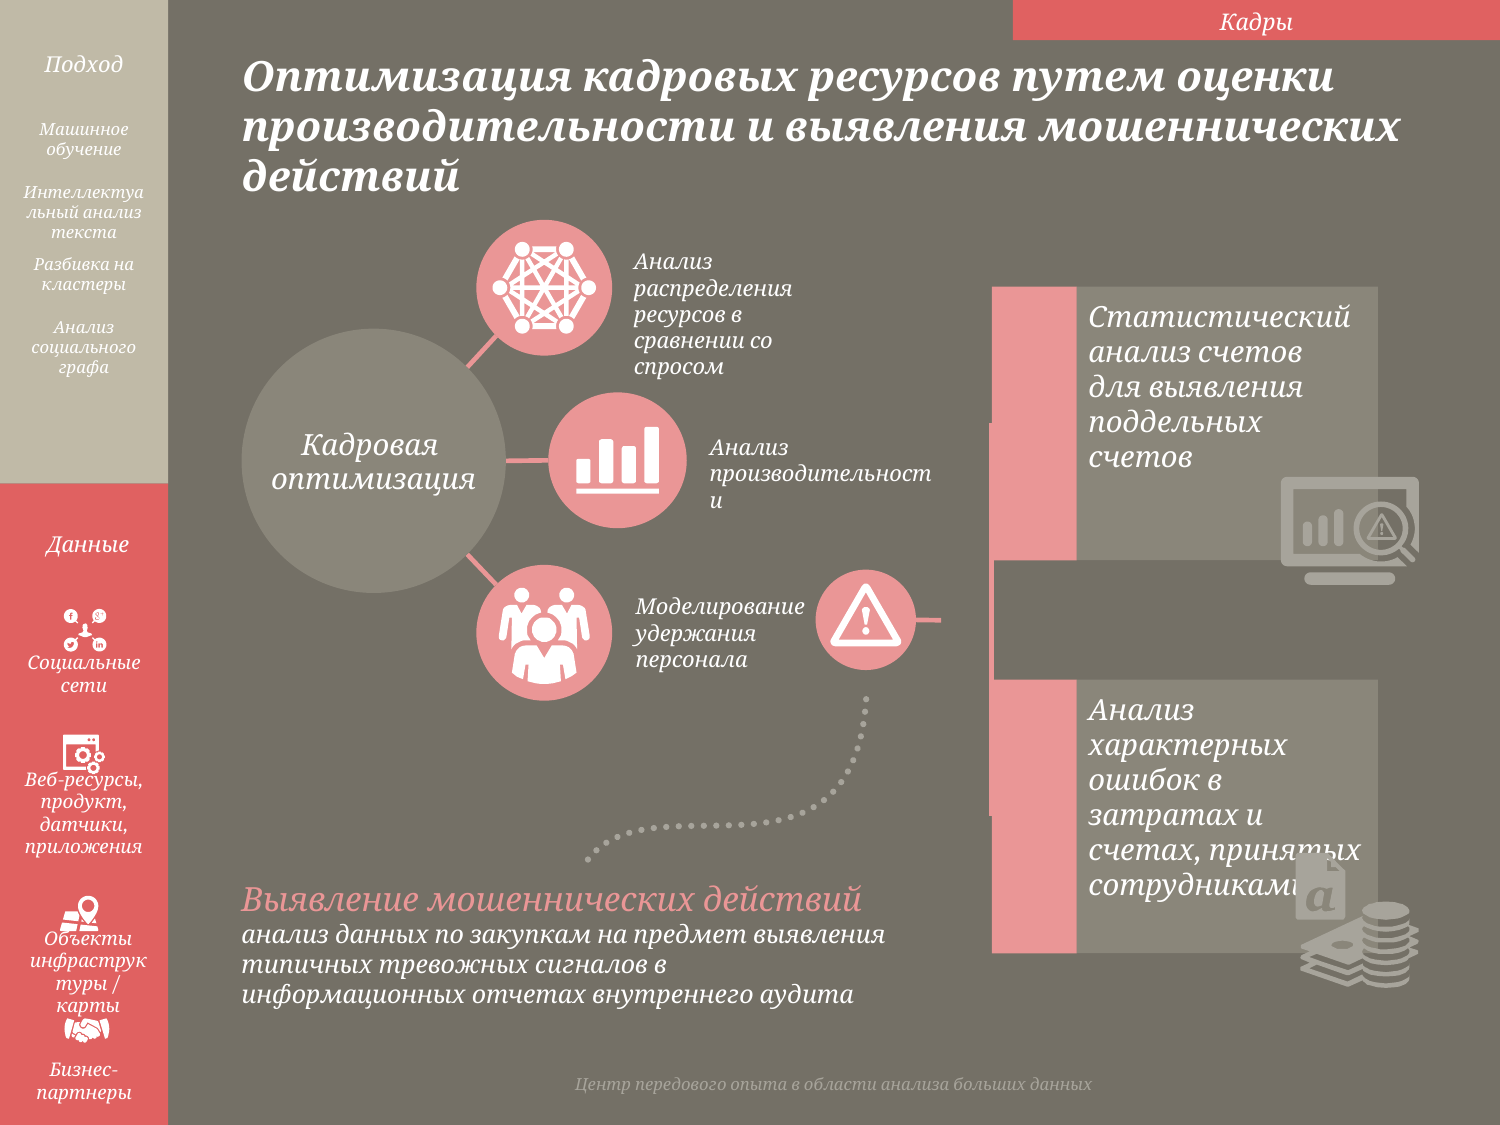

Кадры
Подход
# Оптимизация кадровых ресурсов путем оценки производительности и выявления мошеннических действий
Машинное обучение

Интеллектуальный анализ текста

Анализ распределения ресурсов в сравнении со спросом
Разбивка на кластеры
Статистический анализ счетов
для выявления поддельных счетов
Анализ социального графа
Кадровая
оптимизация

Анализ производительности

Данные

Моделирование удержания персонала

Социальные сети
Анализ характерных ошибок в затратах и счетах, принятых сотрудниками

Веб-ресурсы, продукт, датчики, приложения

Выявление мошеннических действий
анализ данных по закупкам на предмет выявления типичных тревожных сигналов в информационных отчетах внутреннего аудита

Объекты инфраструктуры / карты

Бизнес-партнеры